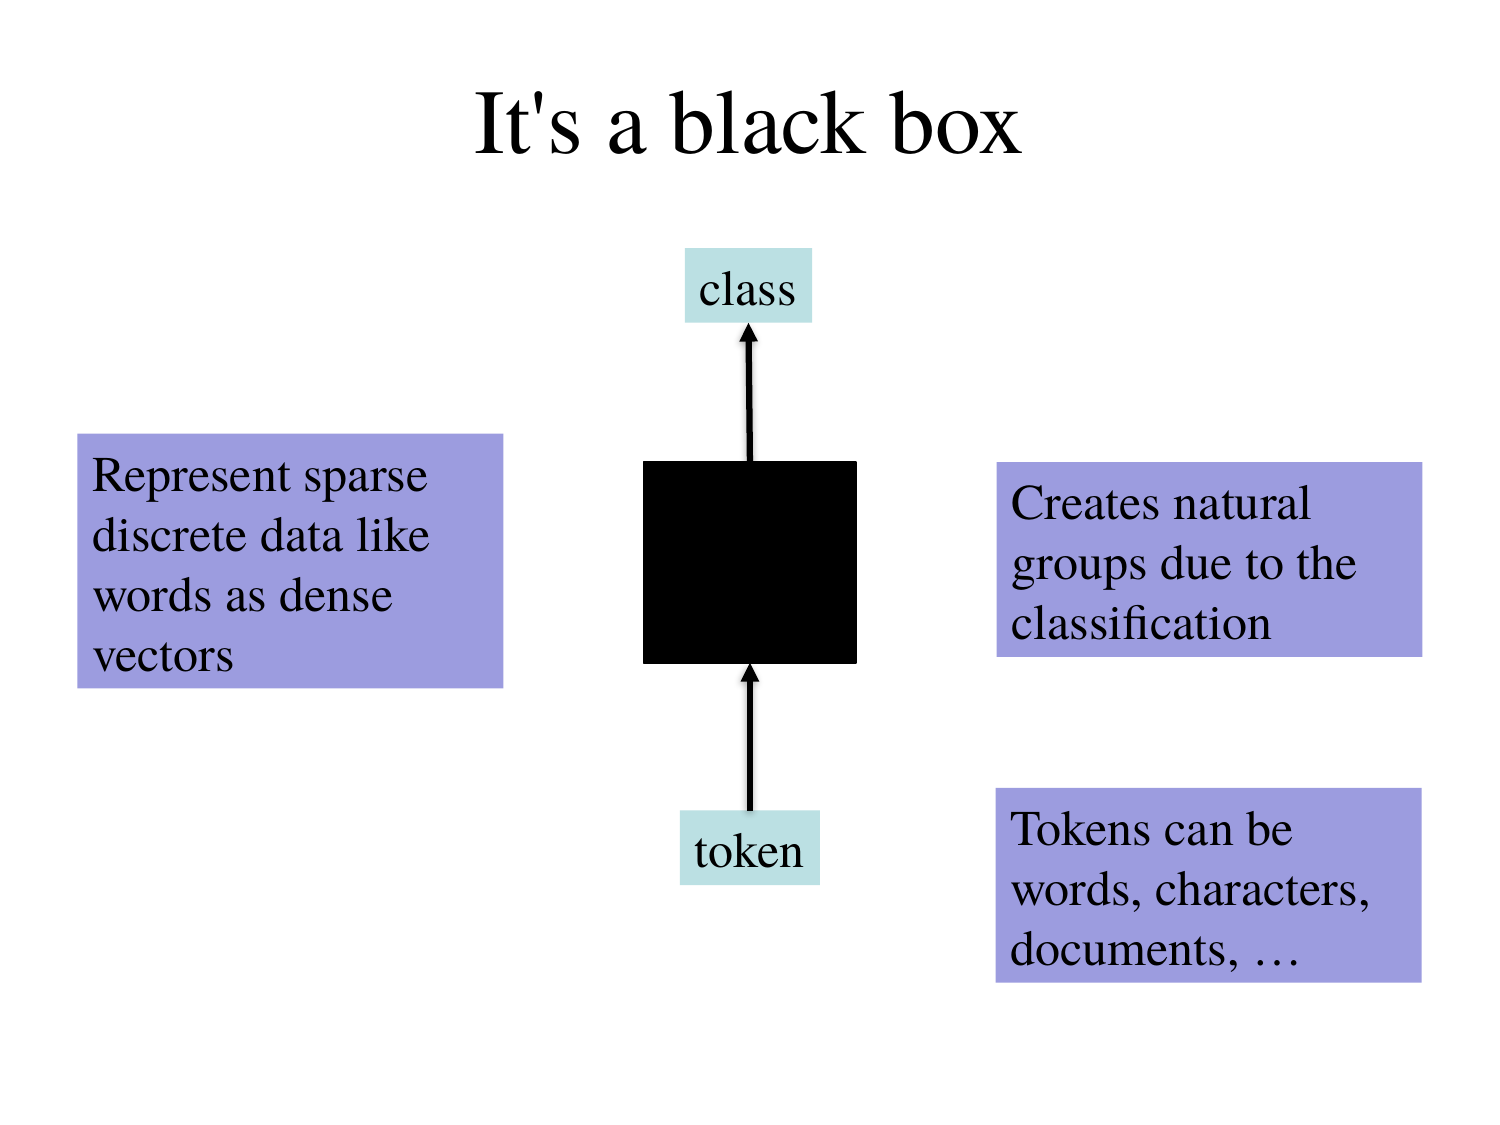

# It's a black box
class
Represent sparse discrete data like words as dense vectors

Creates natural groups due to the classification
Tokens can be words, characters, documents, …
token